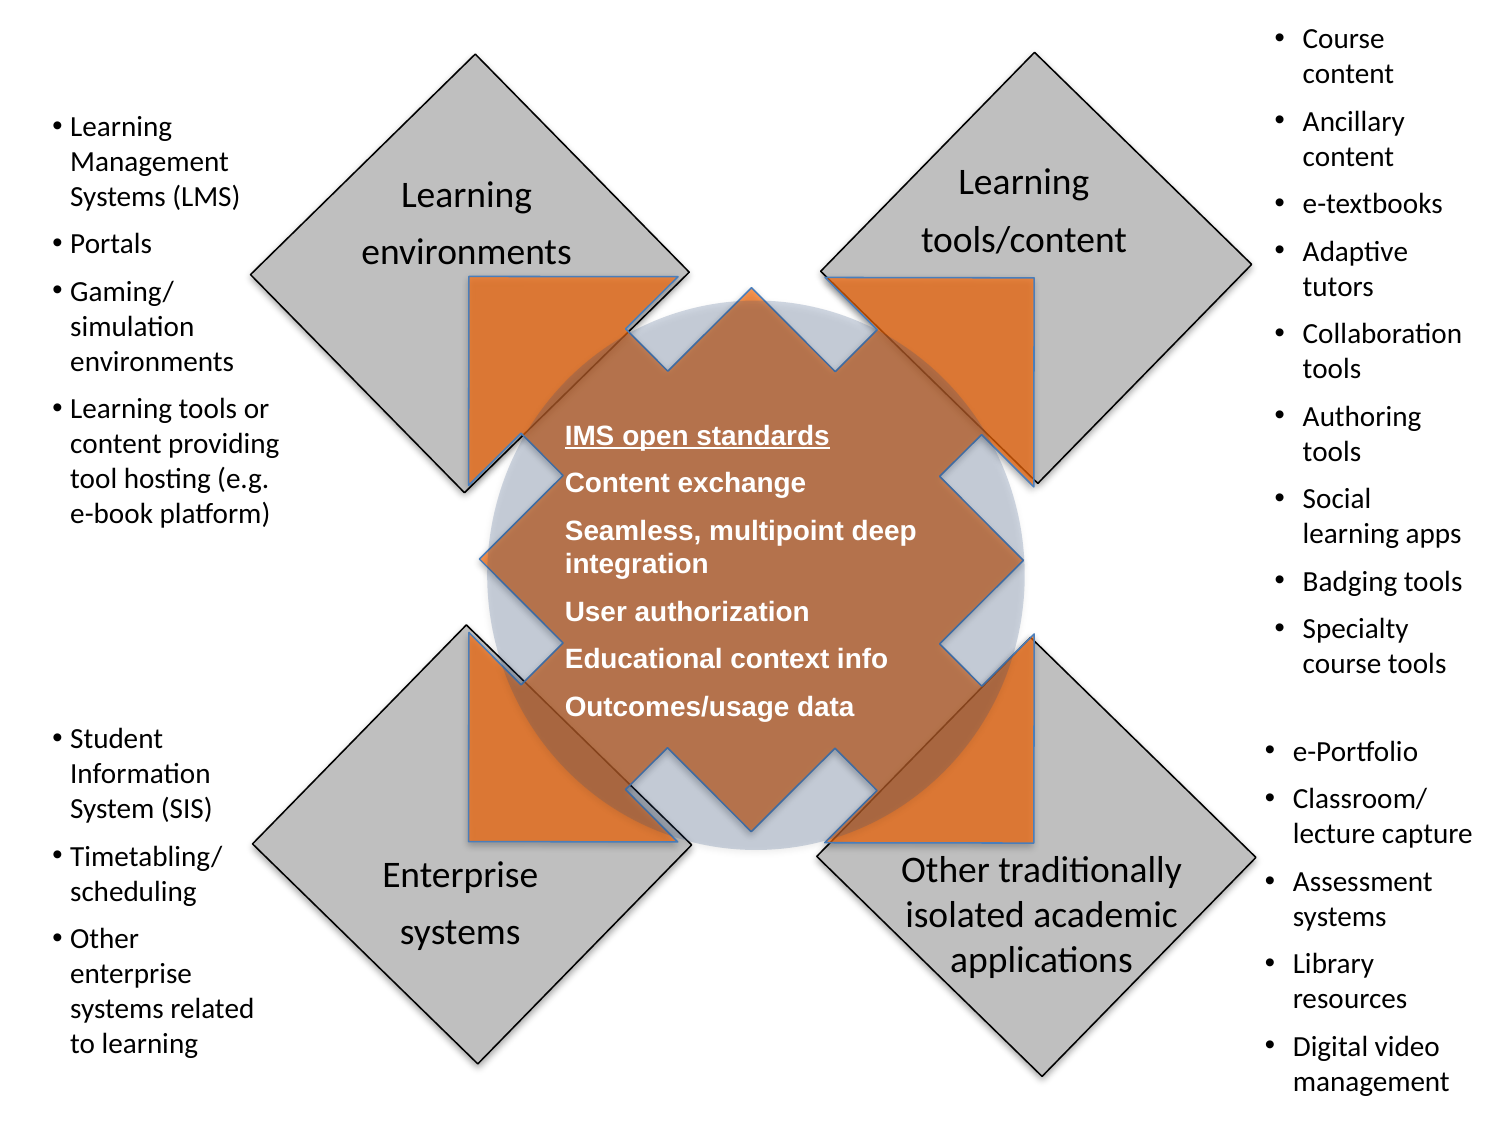

Course content
Ancillary content
e-textbooks
Adaptive tutors
Collaboration tools
Authoring tools
Social learning apps
Badging tools
Specialty course tools

Learning
tools/content
Learning Management Systems (LMS)
Portals
Gaming/simulation environments
Learning tools or content providing tool hosting (e.g. e-book platform)

Learning
environments

IMS open standards
Content exchange
Seamless, multipoint deep integration
User authorization
Educational context info
Outcomes/usage data

Student Information System (SIS)
Timetabling/scheduling
Other enterprise systems related to learning

Enterprise
systems

e-Portfolio
Classroom/lecture capture
Assessment systems
Library resources
Digital video management
Other traditionally isolated academic applications